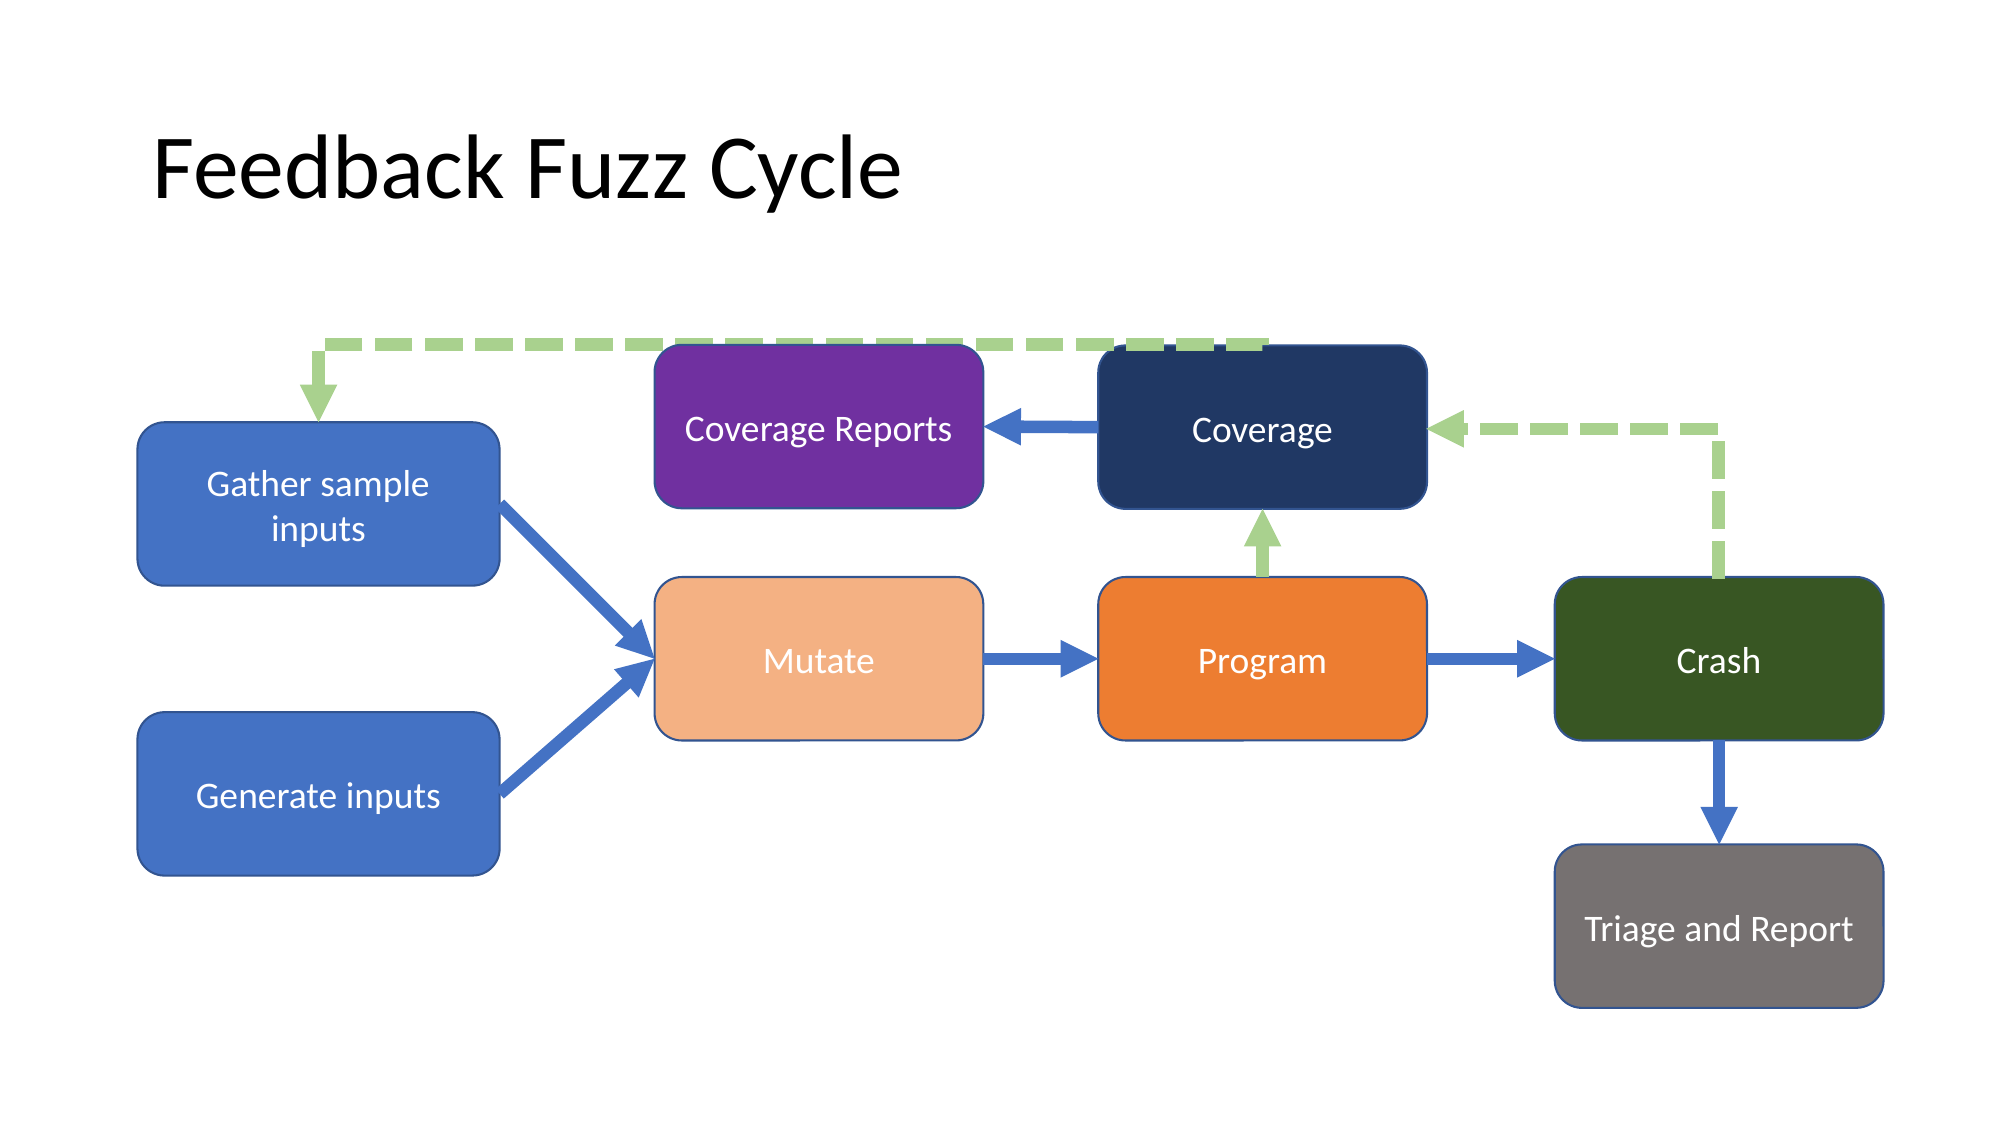

# Feedback Fuzz Cycle
Coverage Reports
Coverage
Gather sample inputs
Program
Mutate
Crash
Generate inputs
Triage and Report